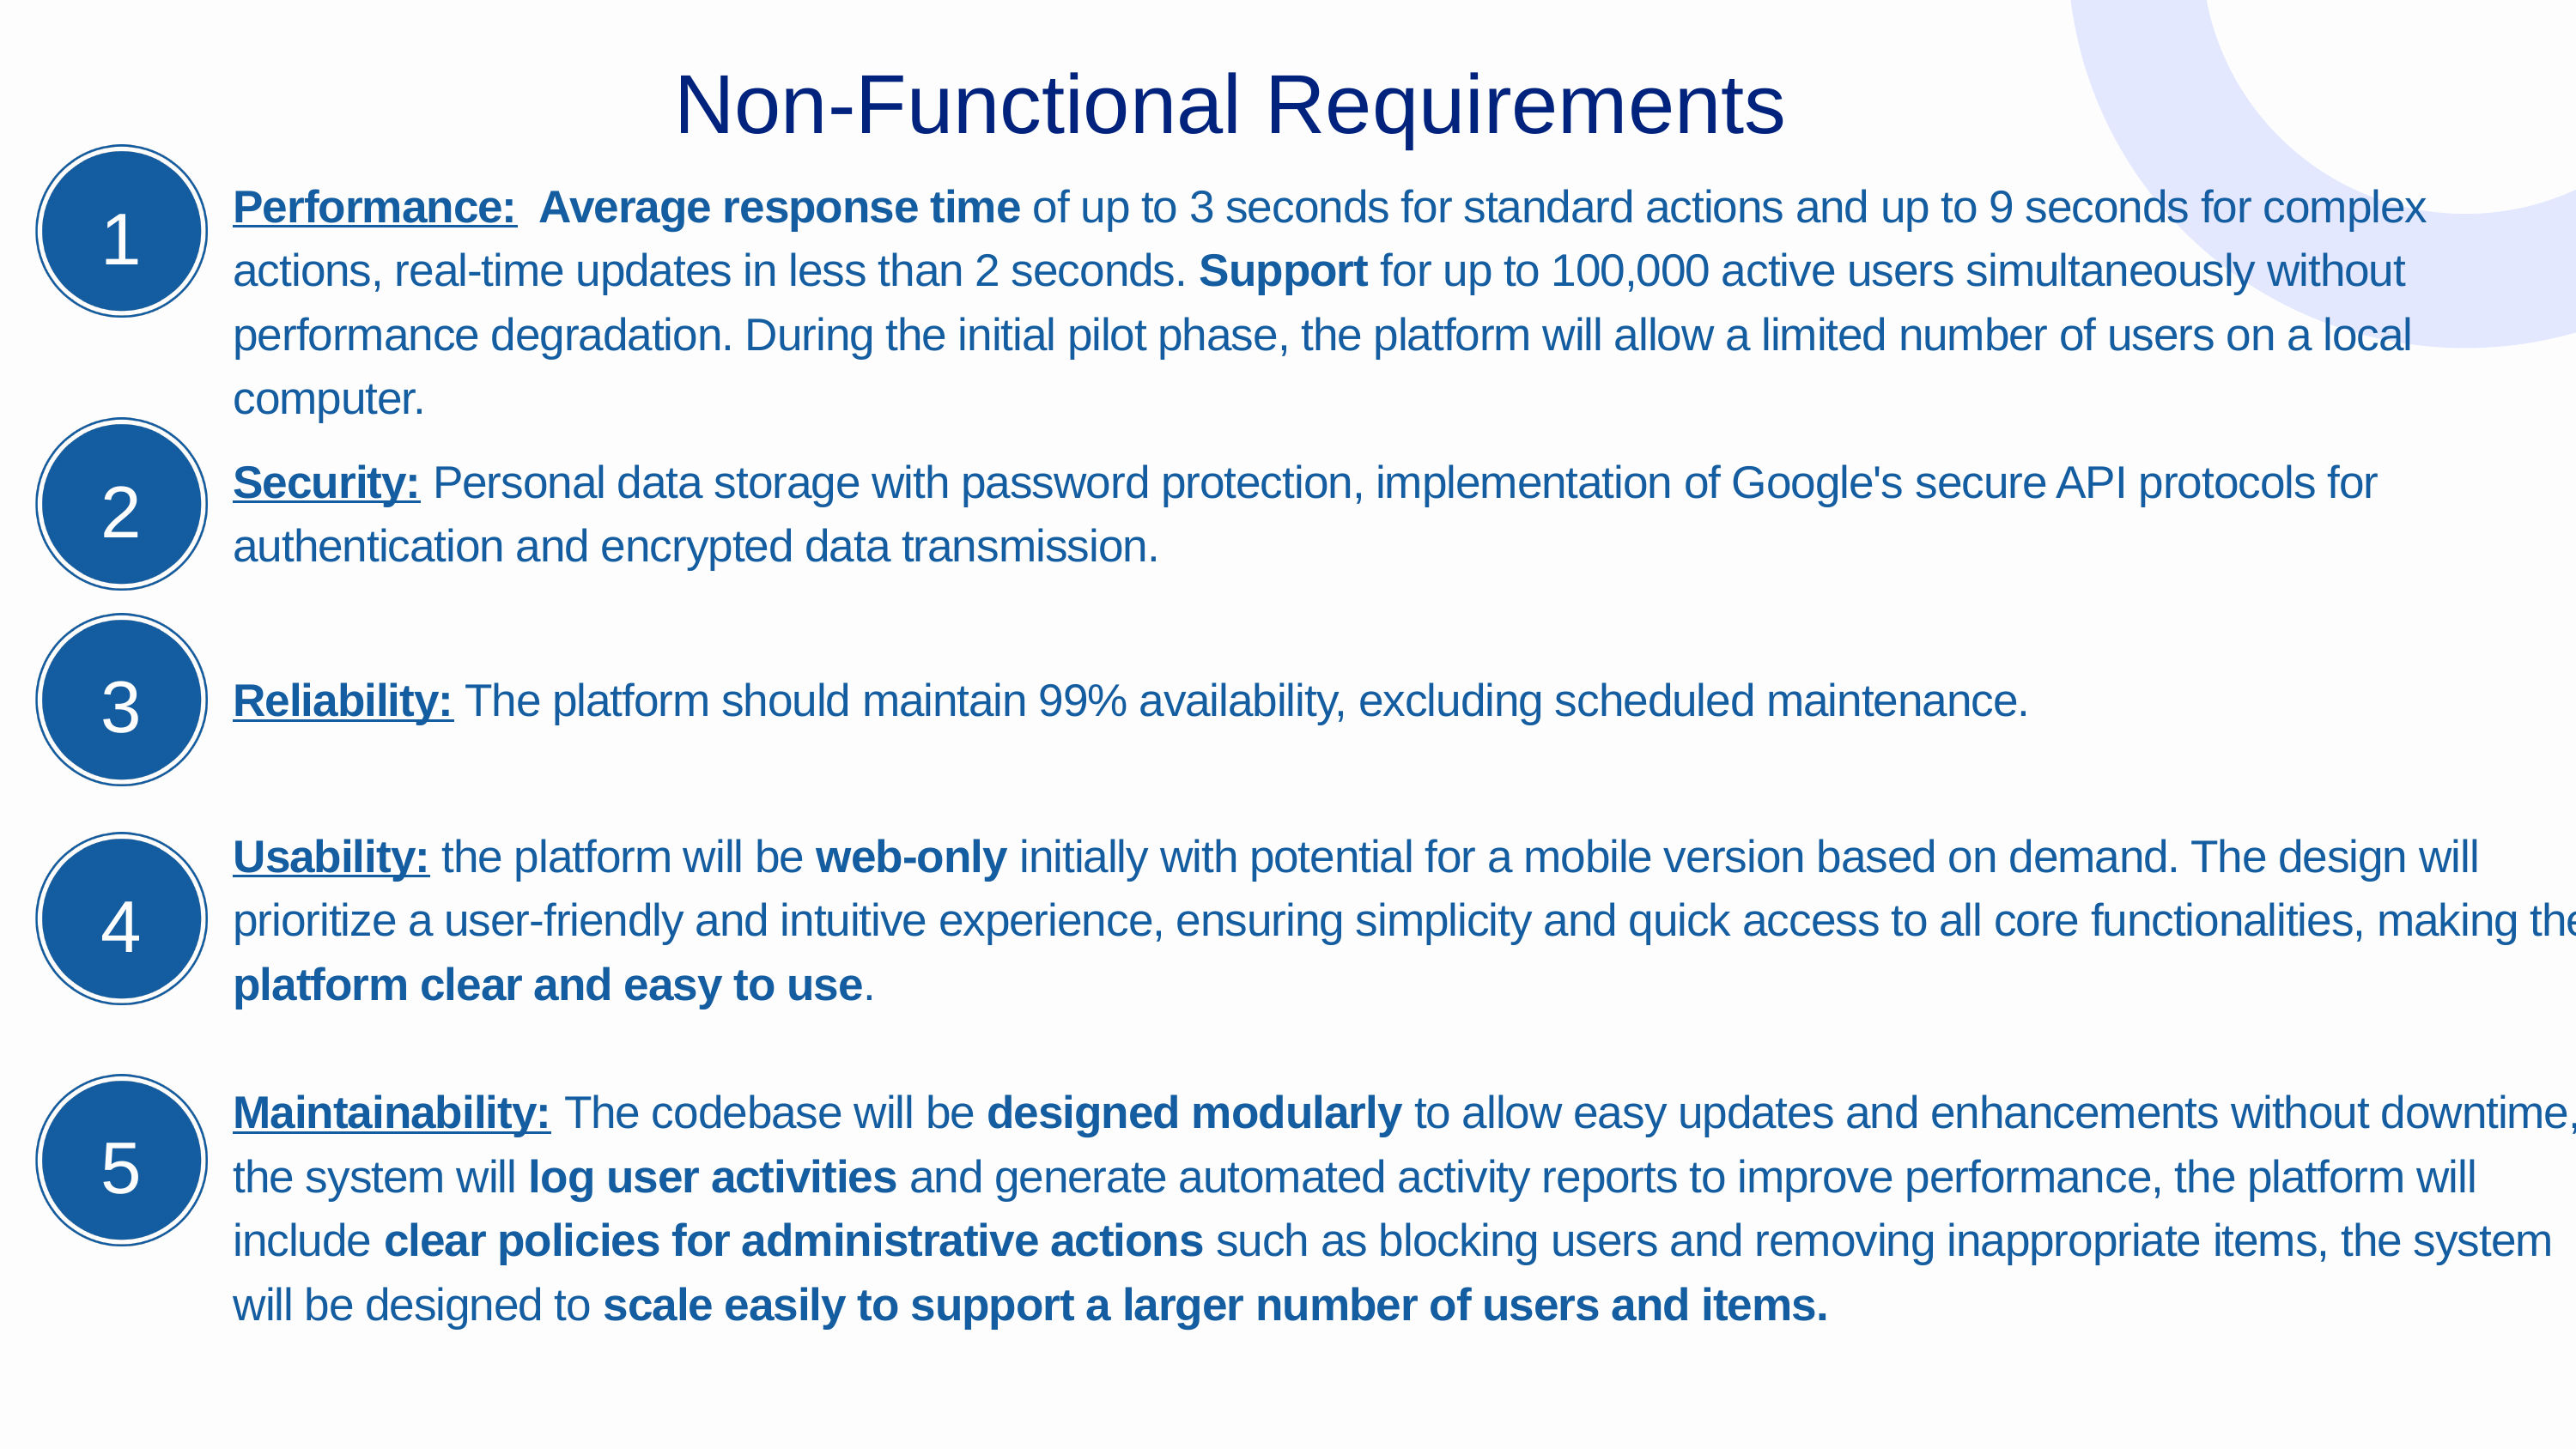

Non-Functional Requirements

Performance:  Average response time of up to 3 seconds for standard actions and up to 9 seconds for complex actions, real-time updates in less than 2 seconds. Support for up to 100,000 active users simultaneously without performance degradation. During the initial pilot phase, the platform will allow a limited number of users on a local computer.

1

Security: Personal data storage with password protection, implementation of Google's secure API protocols for authentication and encrypted data transmission.
2

3
Reliability: The platform should maintain 99% availability, excluding scheduled maintenance.
Usability: the platform will be web-only initially with potential for a mobile version based on demand. The design will prioritize a user-friendly and intuitive experience, ensuring simplicity and quick access to all core functionalities, making the platform clear and easy to use.

4
Maintainability: The codebase will be designed modularly to allow easy updates and enhancements without downtime, the system will log user activities and generate automated activity reports to improve performance, the platform will include clear policies for administrative actions such as blocking users and removing inappropriate items, the system will be designed to scale easily to support a larger number of users and items.

5